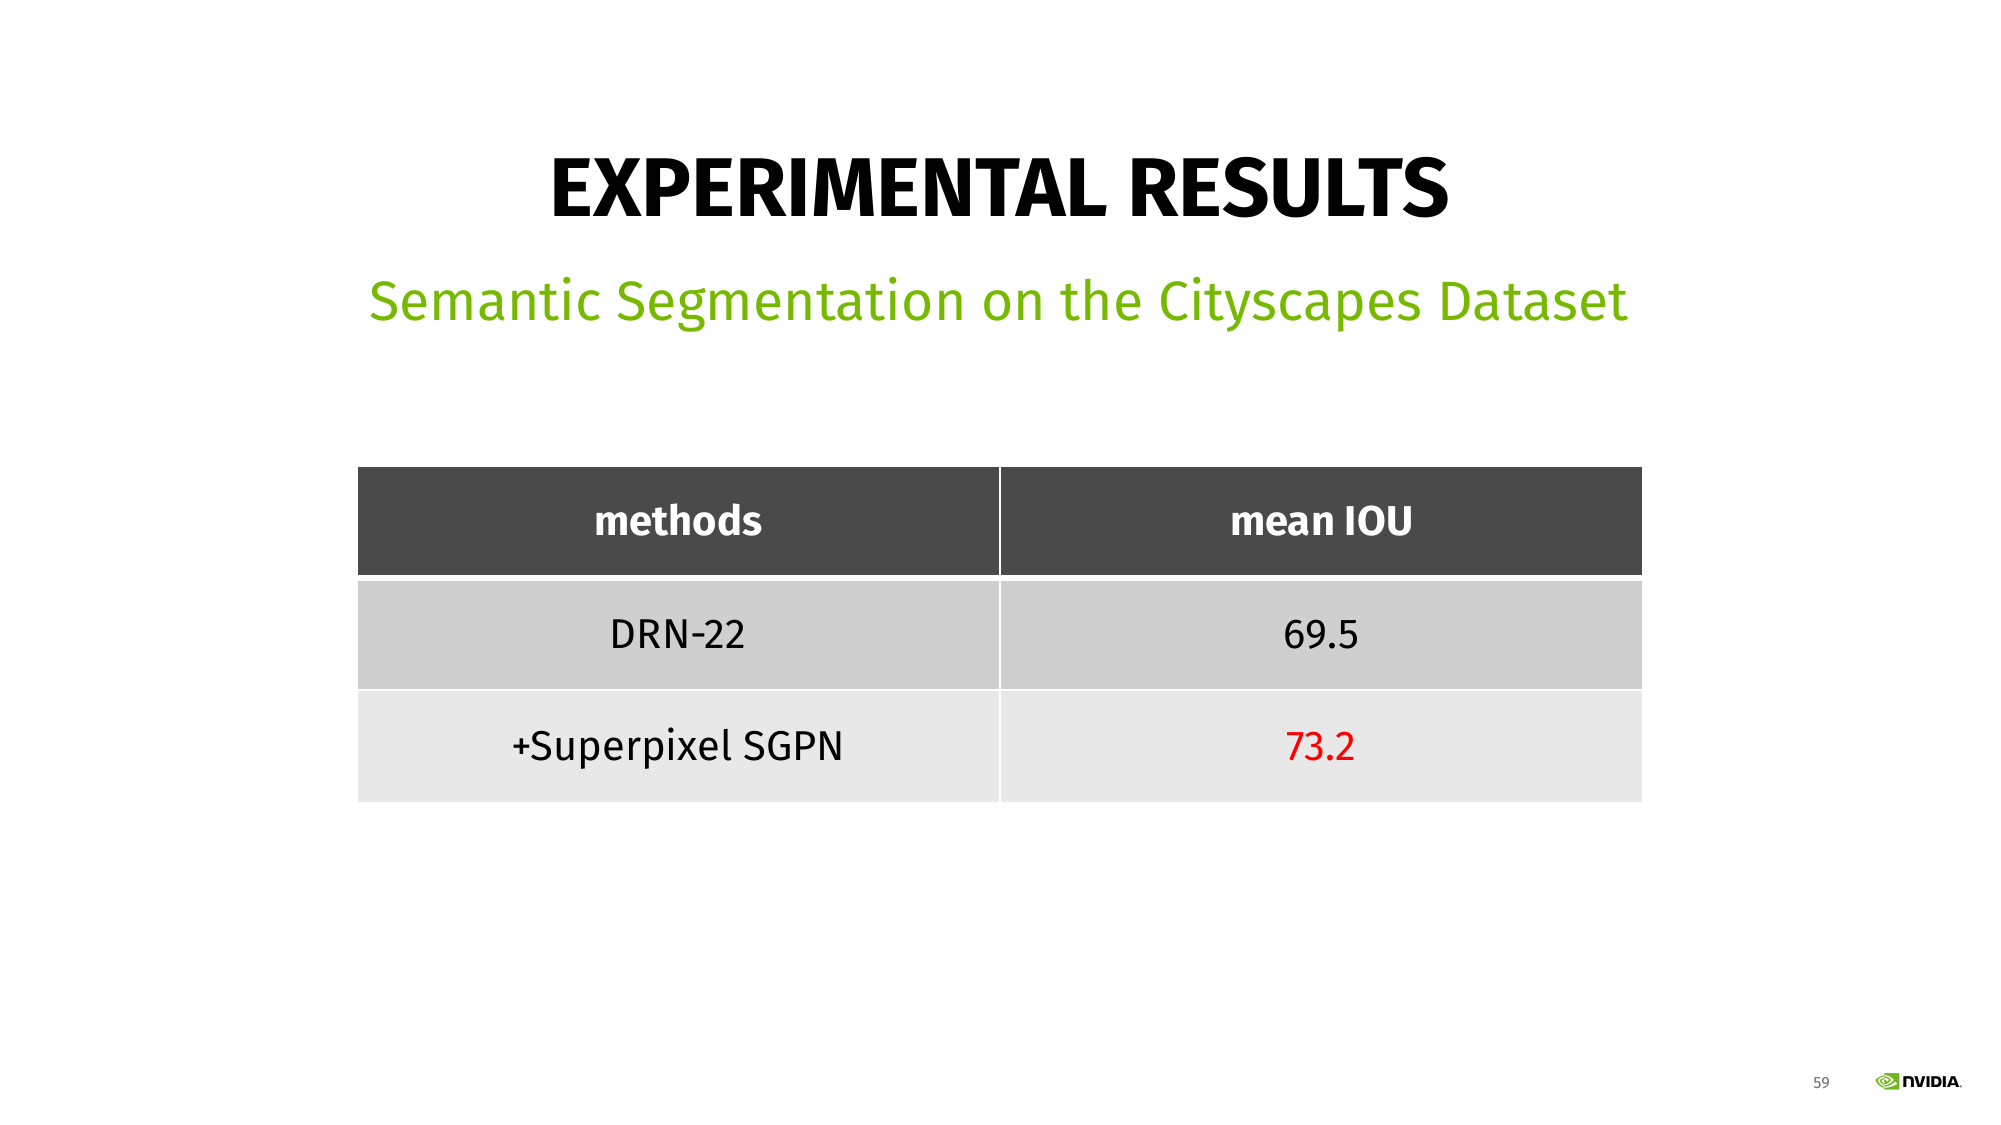

# Experimental Results
Semantic Segmentation on the Cityscapes Dataset
| methods | mean IOU |
| --- | --- |
| DRN-22 | 69.5 |
| +Superpixel SGPN | 73.2 |